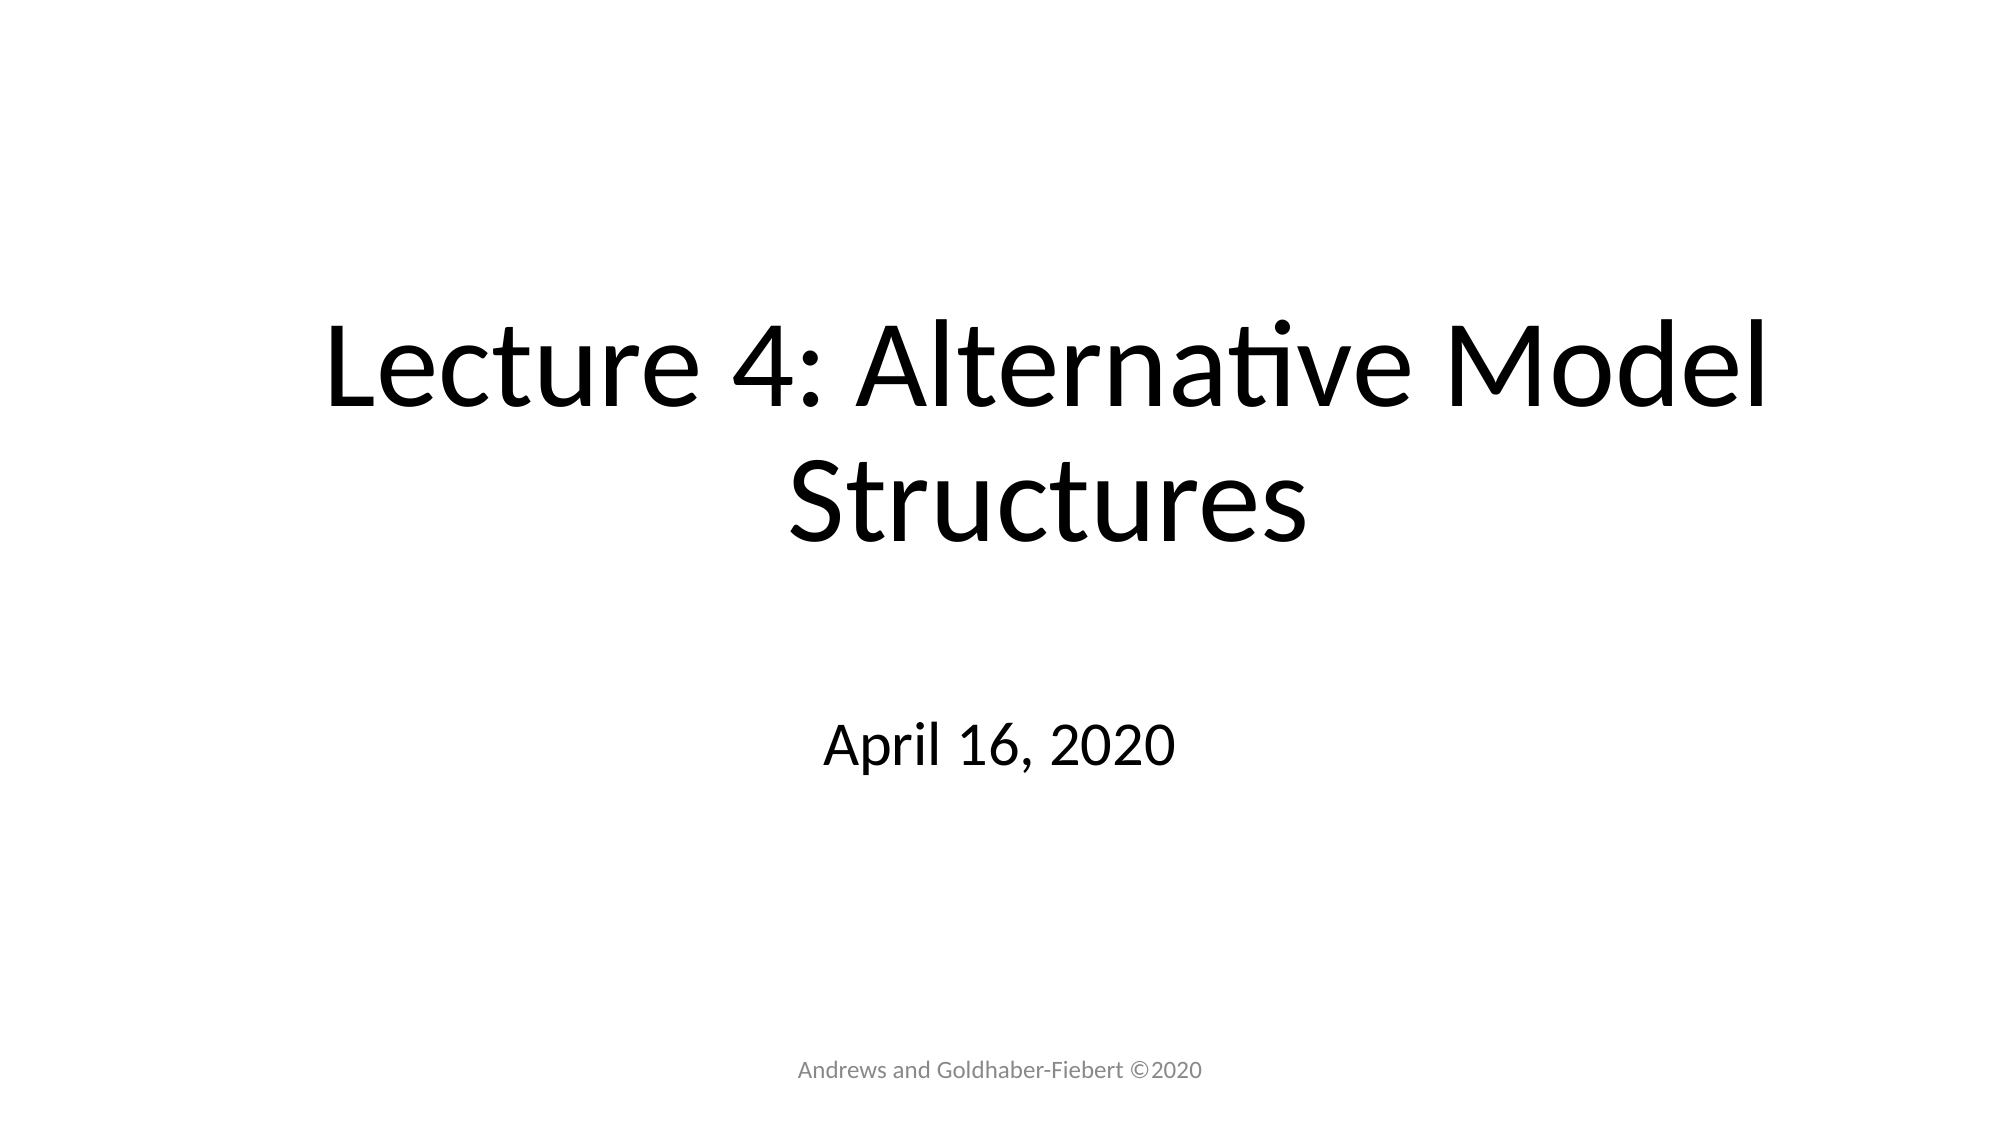

# Lecture 4: Alternative Model Structures
April 16, 2020
Andrews and Goldhaber-Fiebert ©2020